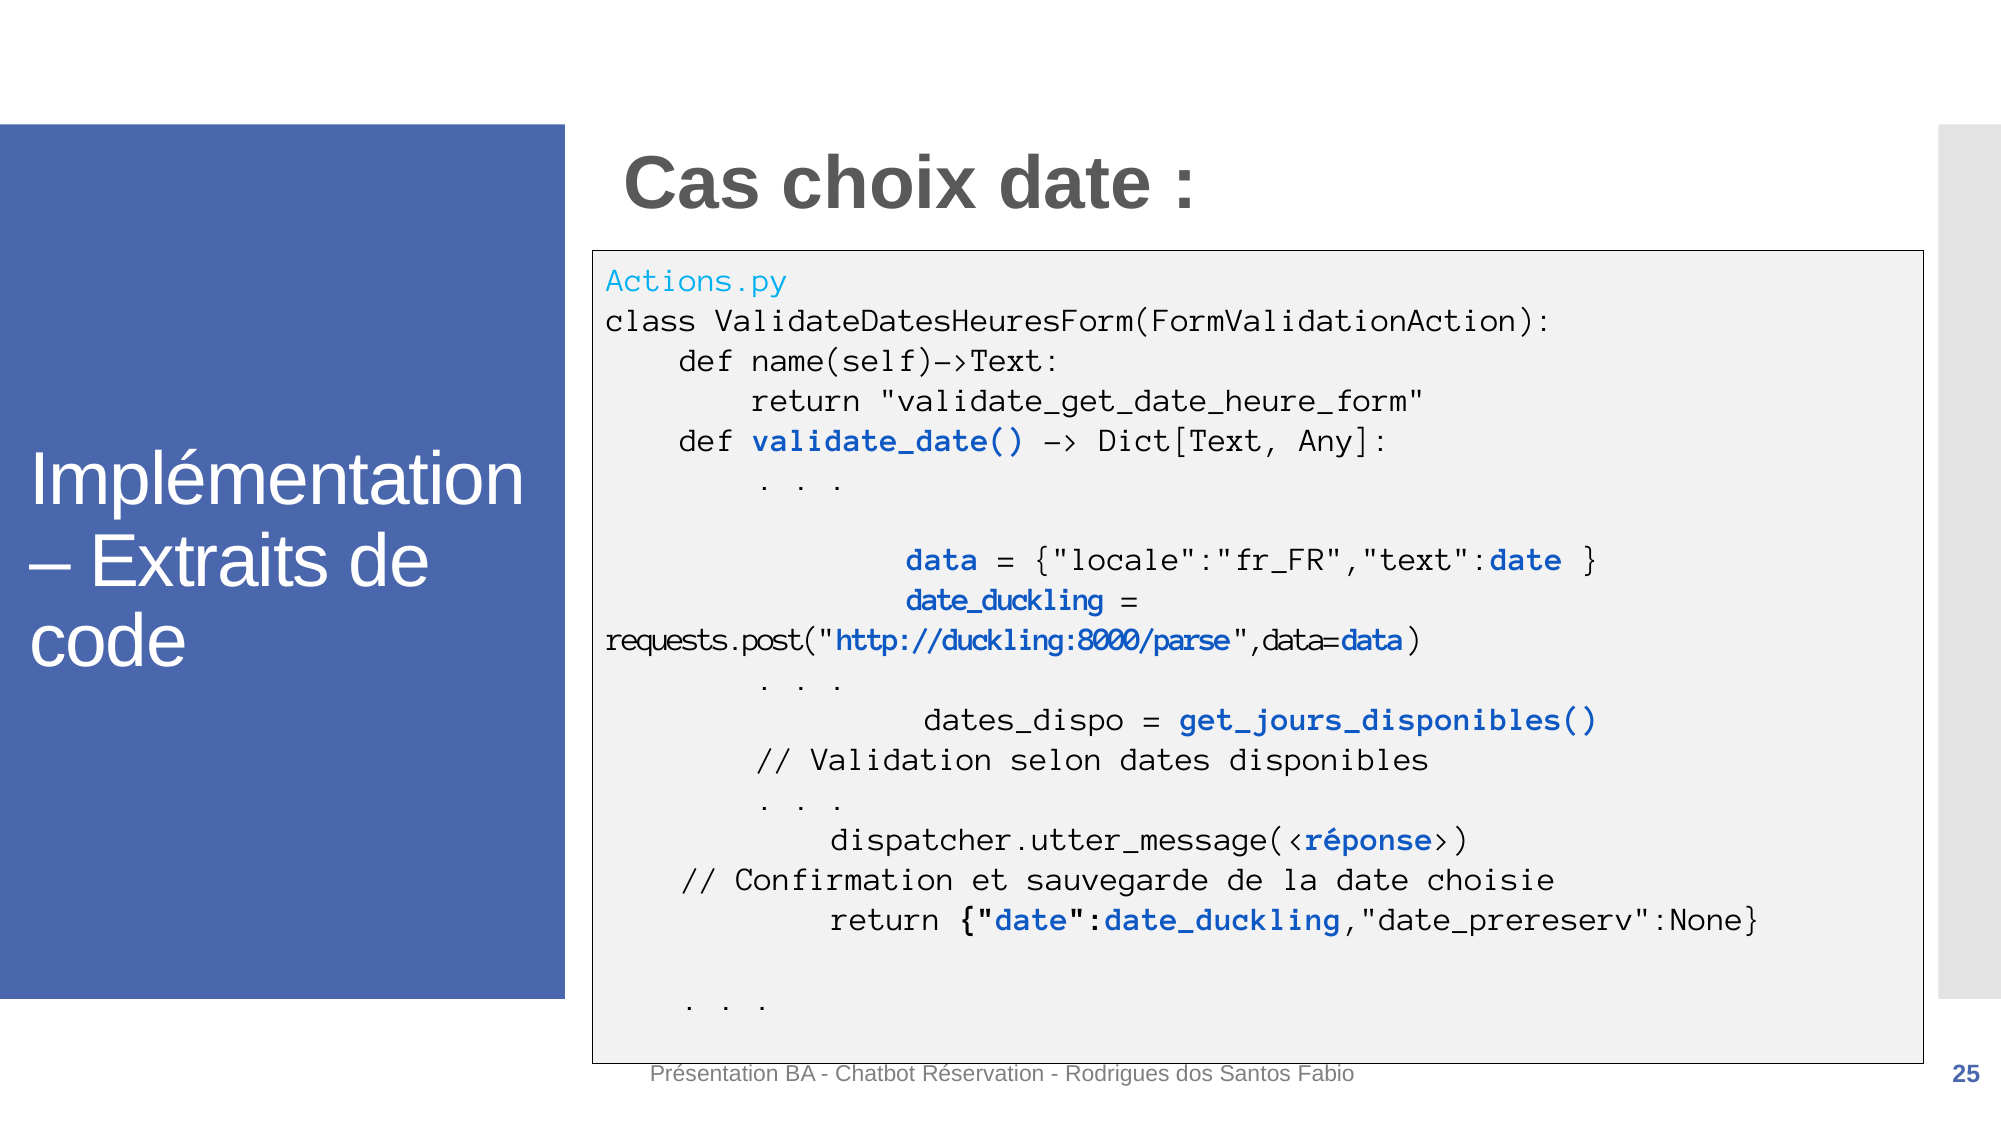

Cas choix date :
# Implémentation – Extraits de code
Actions.py
class ValidateDatesHeuresForm(FormValidationAction):
    def name(self)->Text:
        return "validate_get_date_heure_form"
    def validate_date() -> Dict[Text, Any]:
	. . .

		data = {"locale":"fr_FR","text":date }
		date_duckling = requests.post("http://duckling:8000/parse",data=data)
	. . .
		 dates_dispo = get_jours_disponibles()
	// Validation selon dates disponibles
	. . .
	dispatcher.utter_message(<réponse>)
// Confirmation et sauvegarde de la date choisie
	return {"date":date_duckling,"date_prereserv":None}

. . .

Présentation BA - Chatbot Réservation - Rodrigues dos Santos Fabio
25